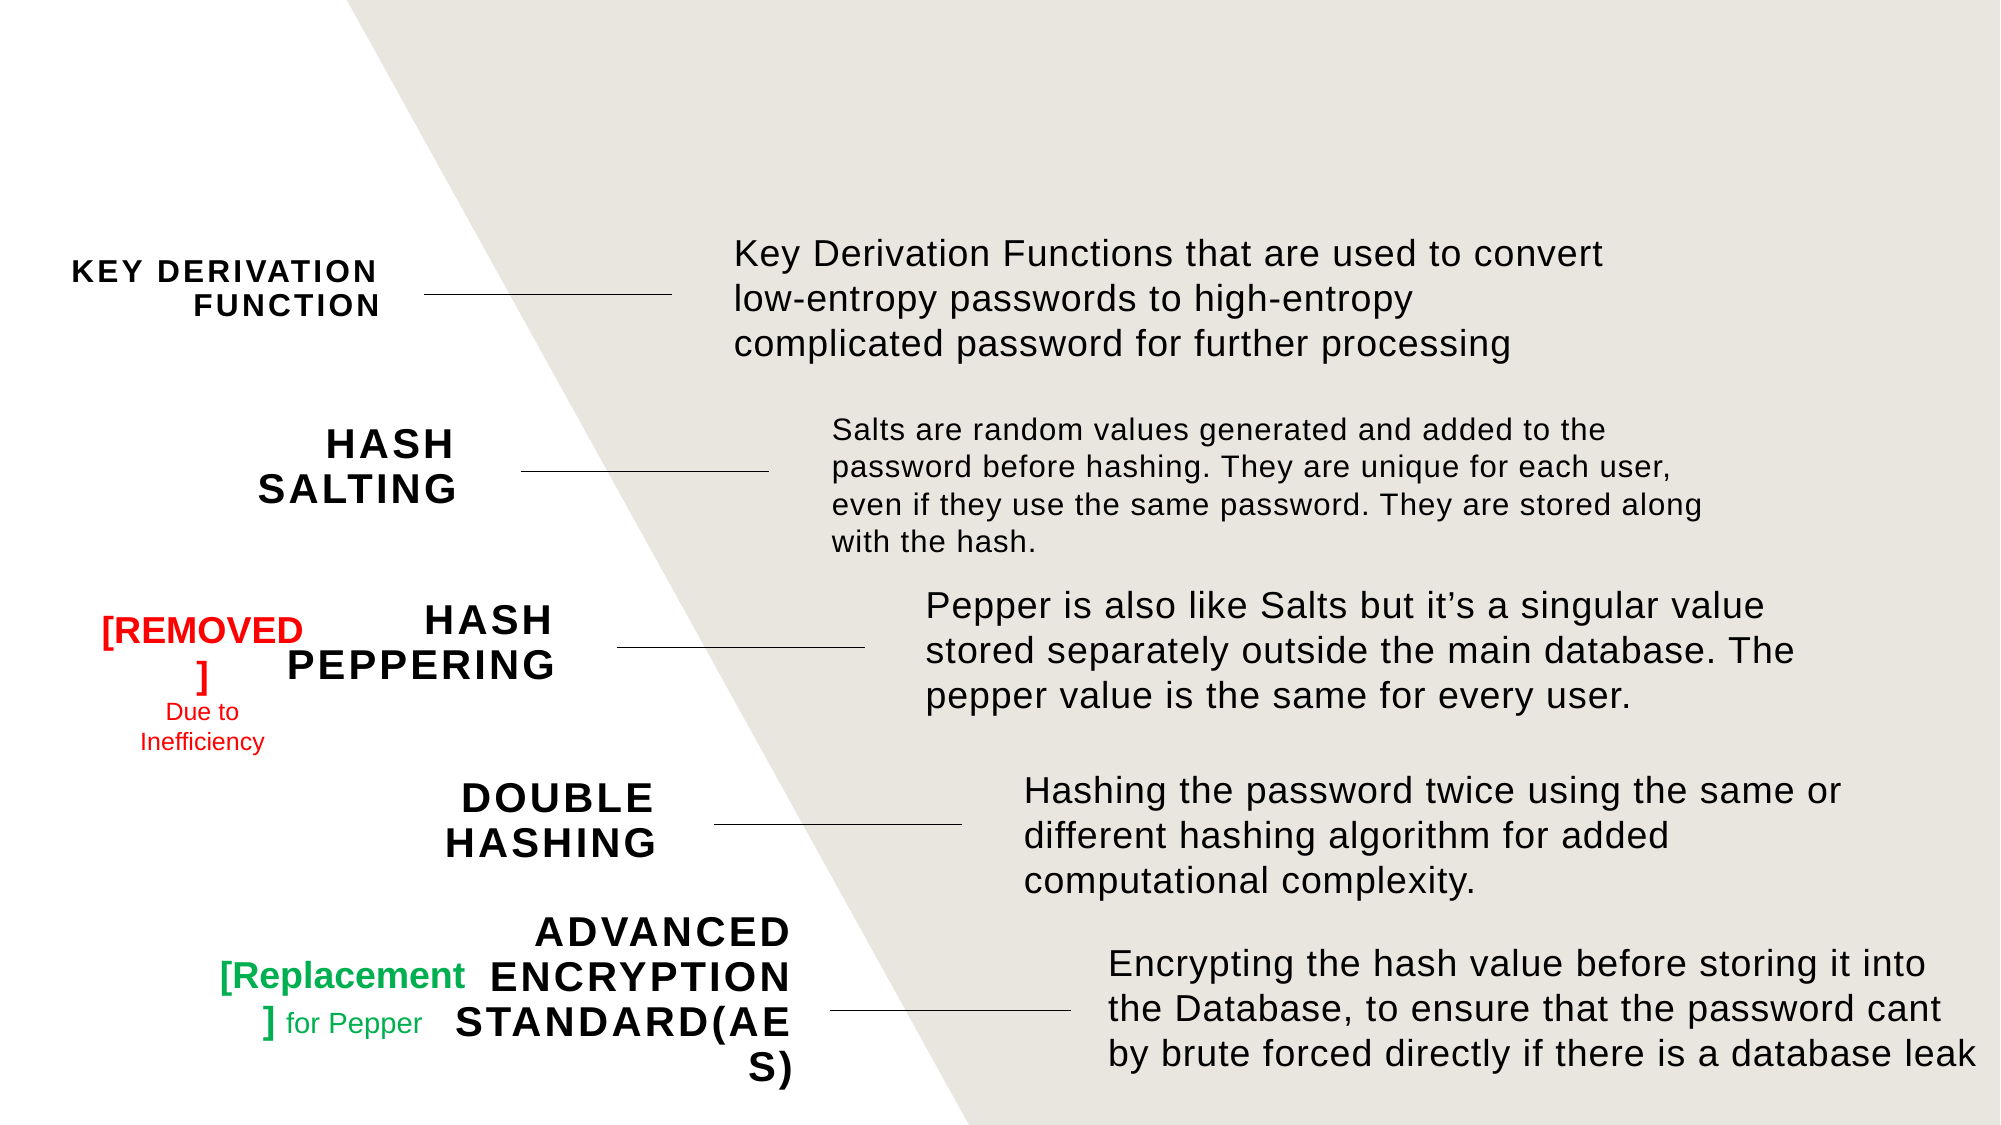

Key Derivation Functions that are used to convert low-entropy passwords to high-entropy complicated password for further processing
Key Derivation Function
Salts are random values generated and added to the password before hashing. They are unique for each user, even if they use the same password. They are stored along with the hash.
HASH SALTING
Pepper is also like Salts but it’s a singular value stored separately outside the main database. The pepper value is the same for every user.
[REMOVED]
Due to Inefficiency
Hash peppering
Hashing the password twice using the same or different hashing algorithm for added computational complexity.
Double Hashing
Encrypting the hash value before storing it into the Database, to ensure that the password cant by brute forced directly if there is a database leak
Advanced Encryption Standard(aes)
[Replacement] for Pepper